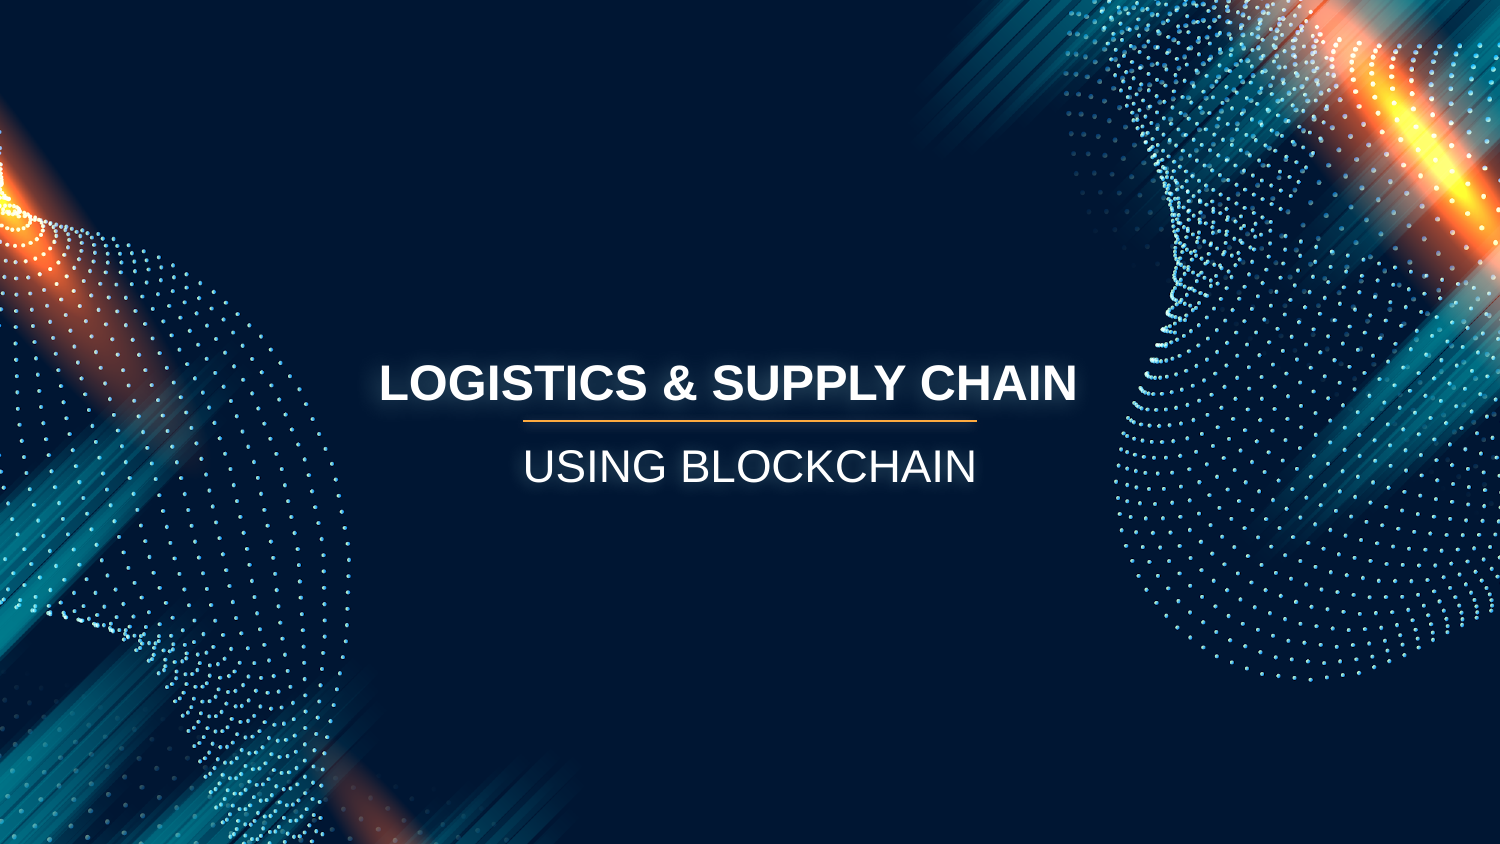

# LOGISTICS & SUPPLY CHAIN
USING BLOCKCHAIN